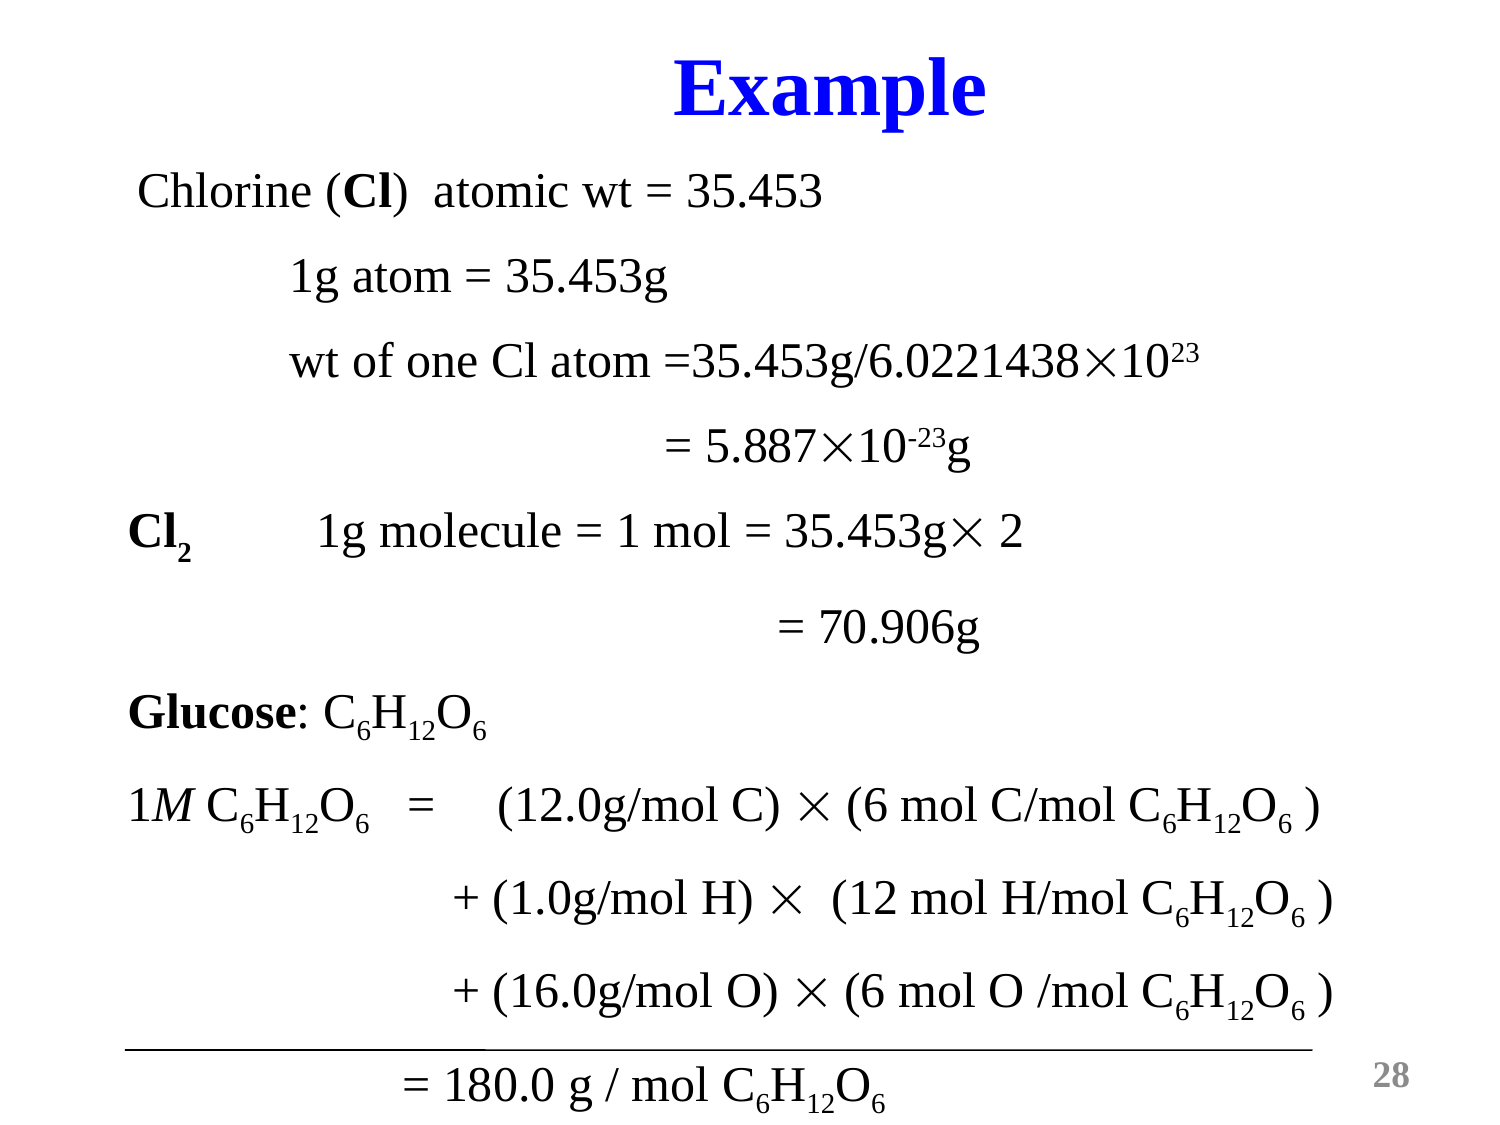

Example
 Chlorine (Cl)  atomic wt = 35.453
             1g atom = 35.453g
             wt of one Cl atom =35.453g/6.0221438×1023
                                           = 5.887×10-23g
Cl2          1g molecule = 1 mol = 35.453g× 2
                                                    = 70.906g
Glucose: C6H12O6
1M C6H12O6   =     (12.0g/mol C) × (6 mol C/mol C6H12O6 )
                          + (1.0g/mol H) ×  (12 mol H/mol C6H12O6 )
                          + (16.0g/mol O) × (6 mol O /mol C6H12O6 )
                      = 180.0 g / mol C6H12O6

28